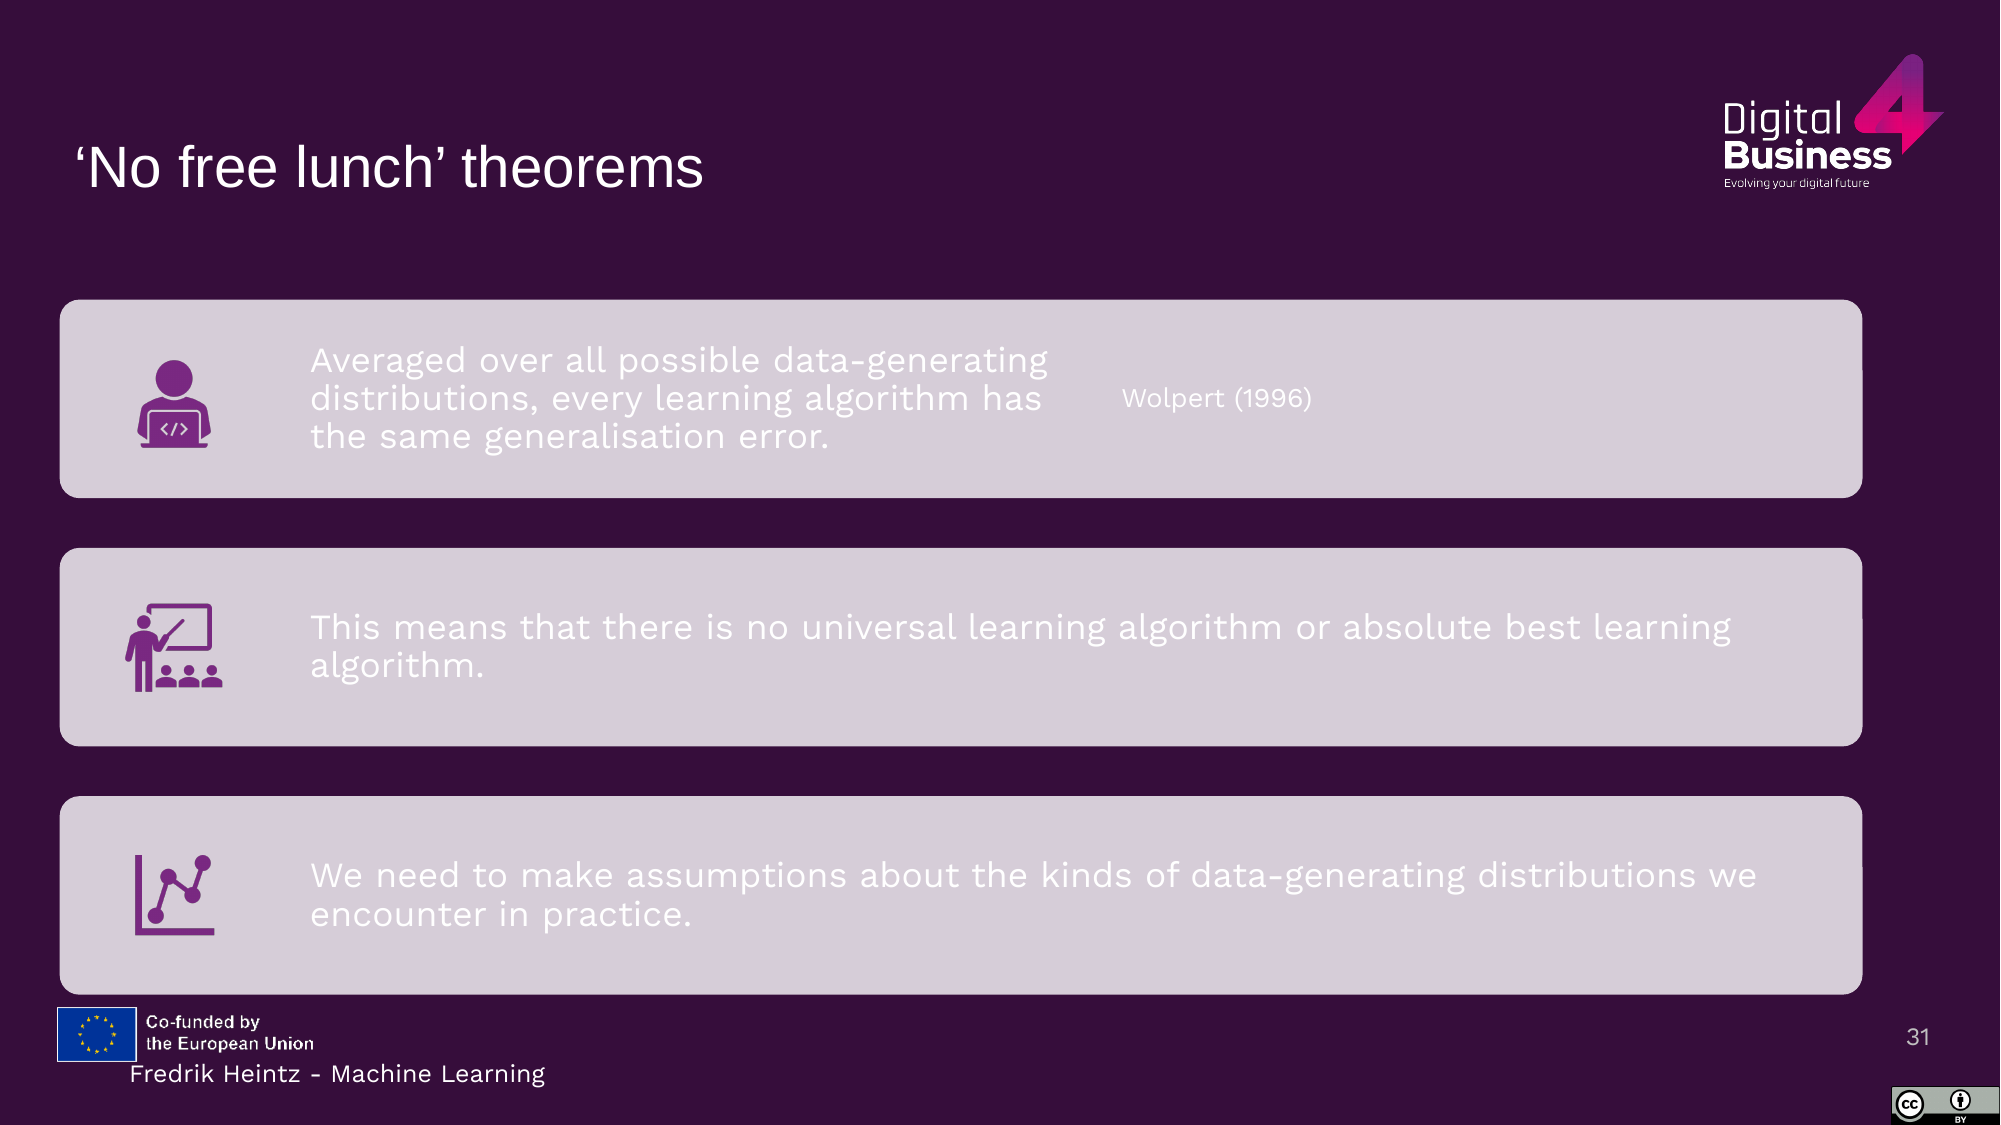

# ‘No free lunch’ theorems
Averaged over all possible data-generating distributions, every learning algorithm has the same generalisation error.
Wolpert (1996)
This means that there is no universal learning algorithm or absolute best learning algorithm.
We need to make assumptions about the kinds of data-generating distributions we encounter in practice.
31
Fredrik Heintz - Machine Learning